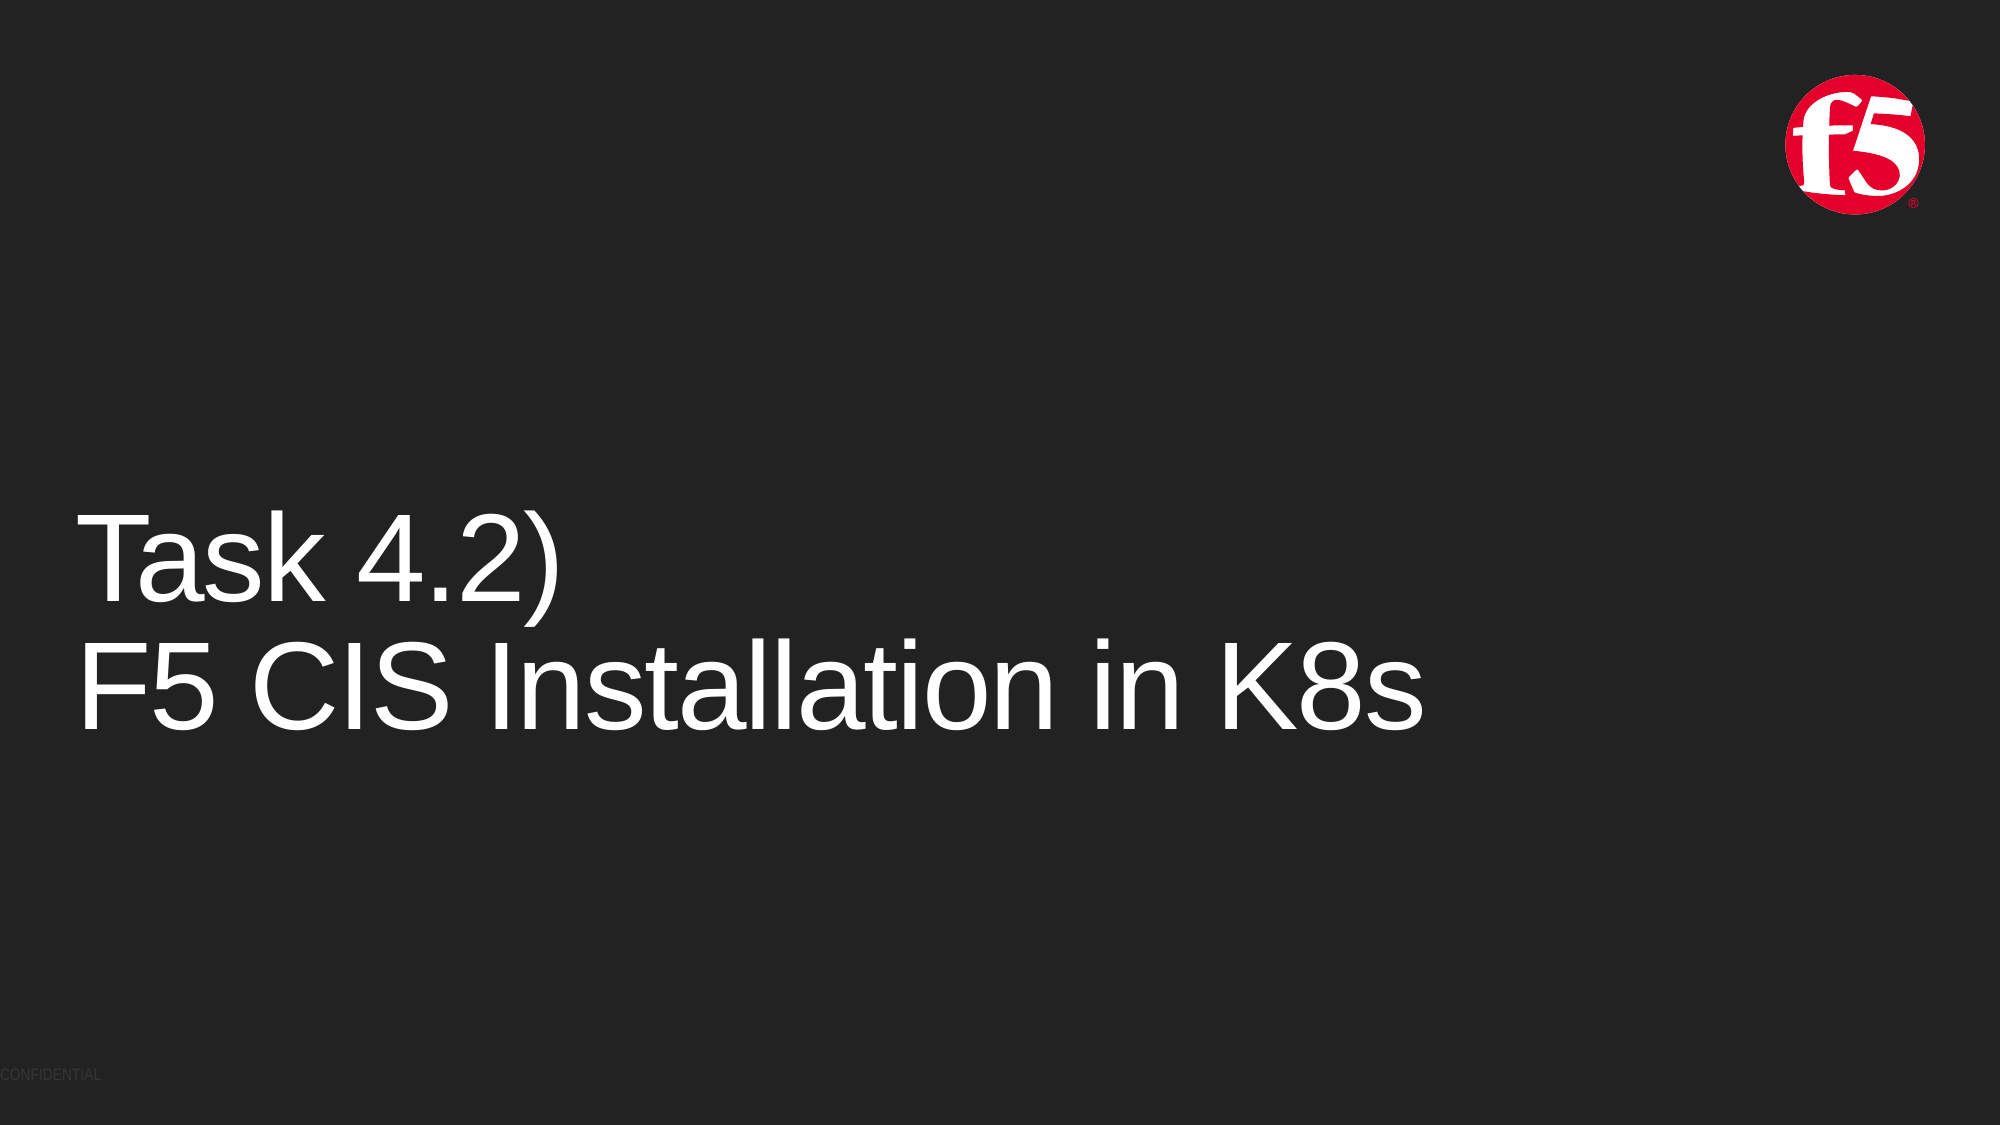

# Task 4.2) F5 CIS Installation in K8s

CONFIDENTIAL